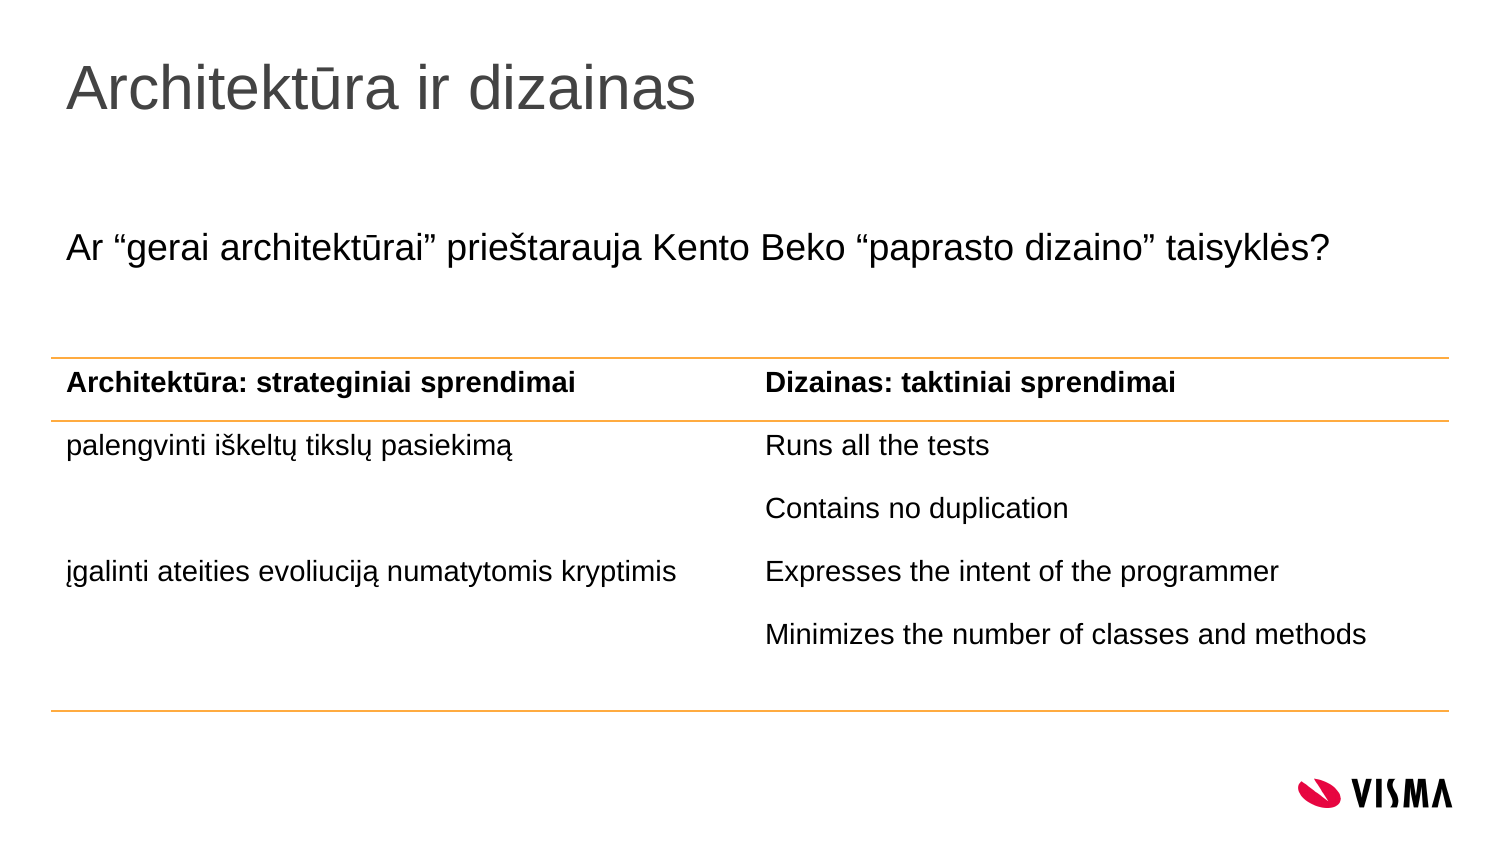

# Architektūra ir dizainas
Ar “gerai architektūrai” prieštarauja Kento Beko “paprasto dizaino” taisyklės?
| Architektūra: strateginiai sprendimai | Dizainas: taktiniai sprendimai |
| --- | --- |
| palengvinti iškeltų tikslų pasiekimą | Runs all the tests |
|  | Contains no duplication |
| įgalinti ateities evoliuciją numatytomis kryptimis | Expresses the intent of the programmer |
|  | Minimizes the number of classes and methods |